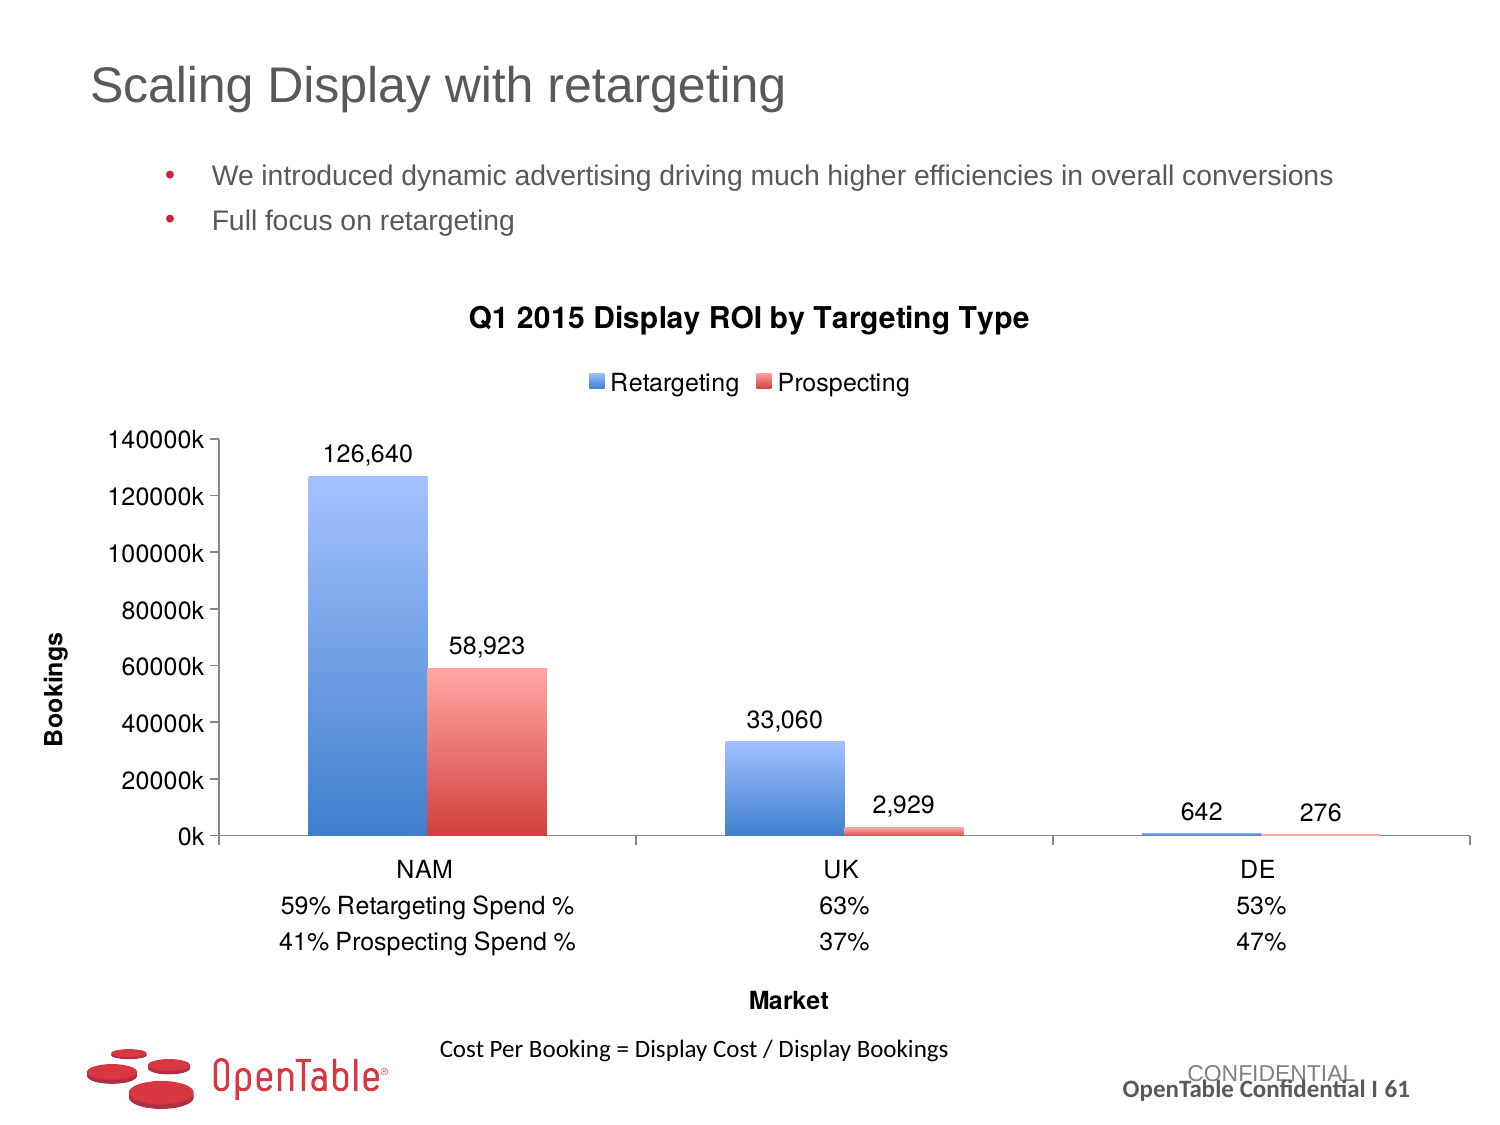

# Scaling Display with retargeting
We introduced dynamic advertising driving much higher efficiencies in overall conversions
Full focus on retargeting

### Chart: Q1 2015 Display ROI by Targeting Type

| Category | Retargeting | Prospecting |
|---|---|---|
| NAM
59% Retargeting Spend %
41% Prospecting Spend % | 126640.0 | 58923.0 |
| UK
63%
37% | 33060.0 | 2929.0 |
| DE
53%
47% | 642.0 | 276.0 |
Cost Per Booking = Display Cost / Display Bookings
OpenTable Confidential I 61